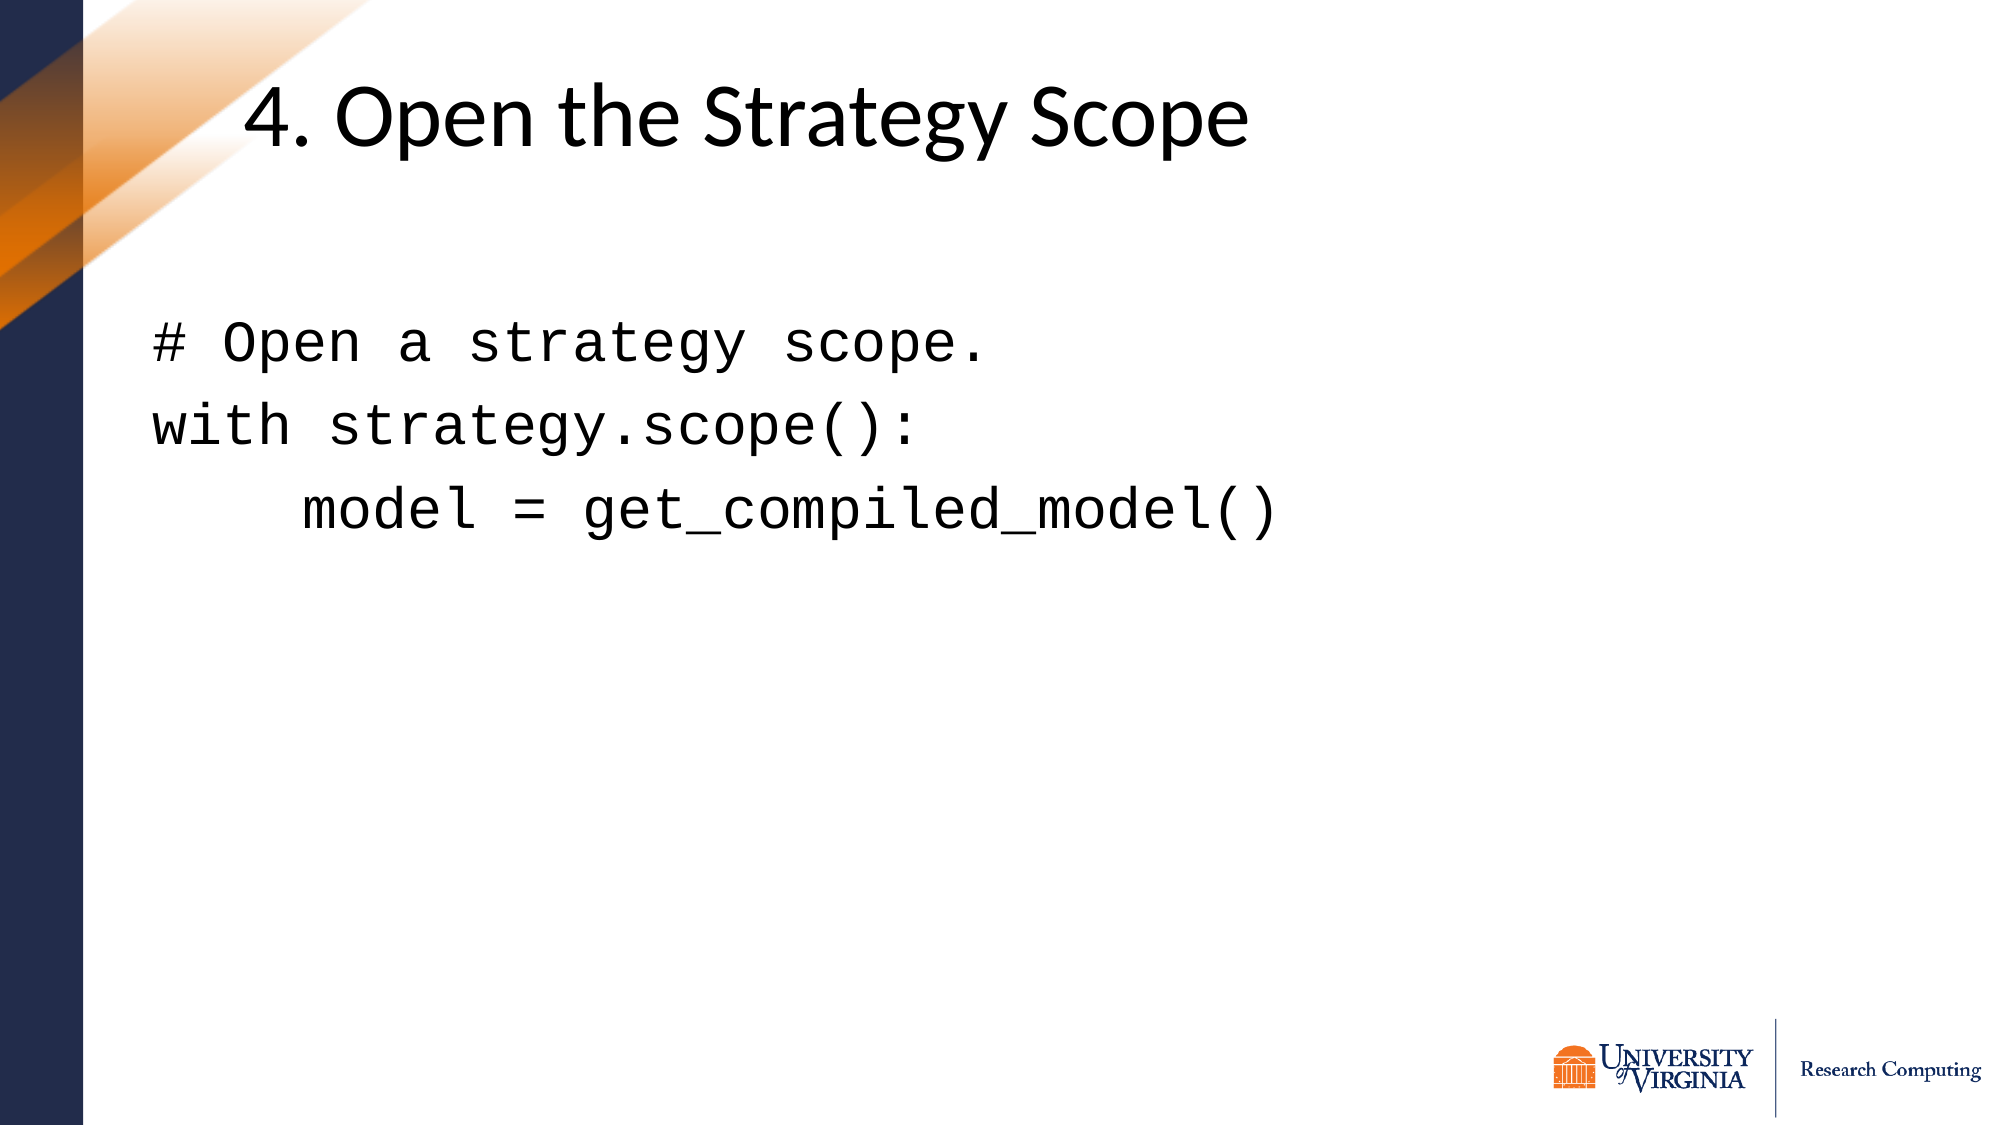

# 4. Open the Strategy Scope
# Open a strategy scope.
with strategy.scope():
	model = get_compiled_model()